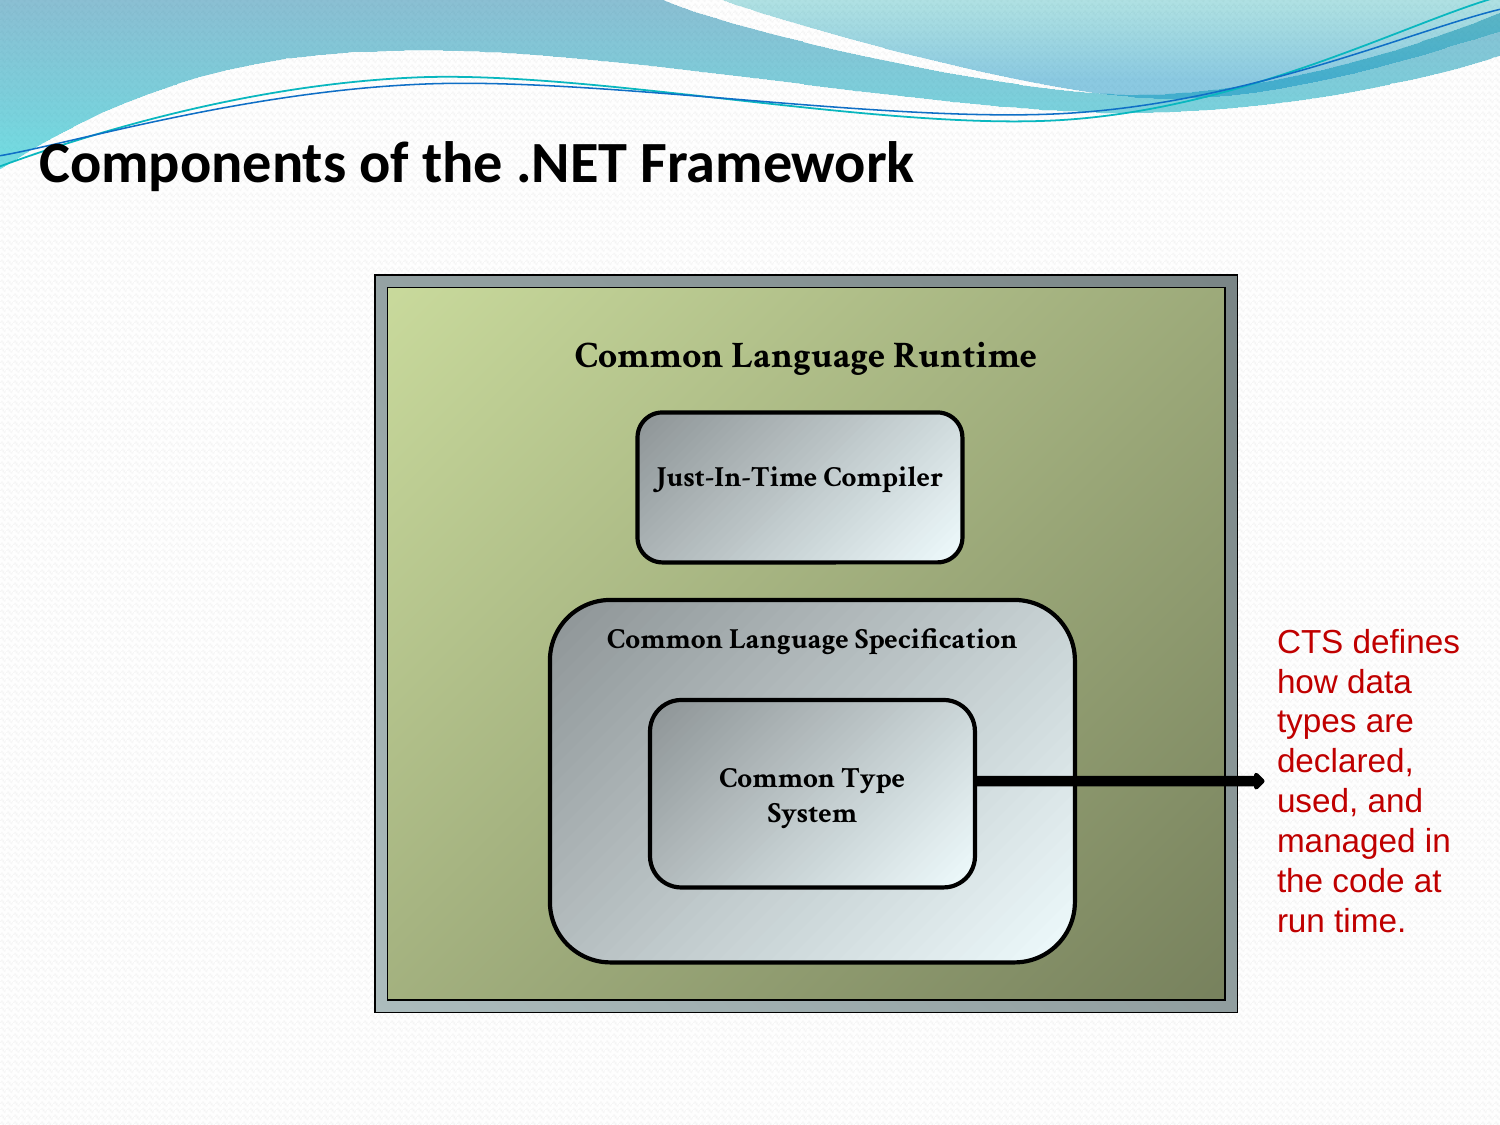

Components of the .NET Framework

Common Language Runtime

Just-In-Time Compiler

Common Language Specification
CTS defines how data types are declared, used, and managed in the code at run time.

Common Type System